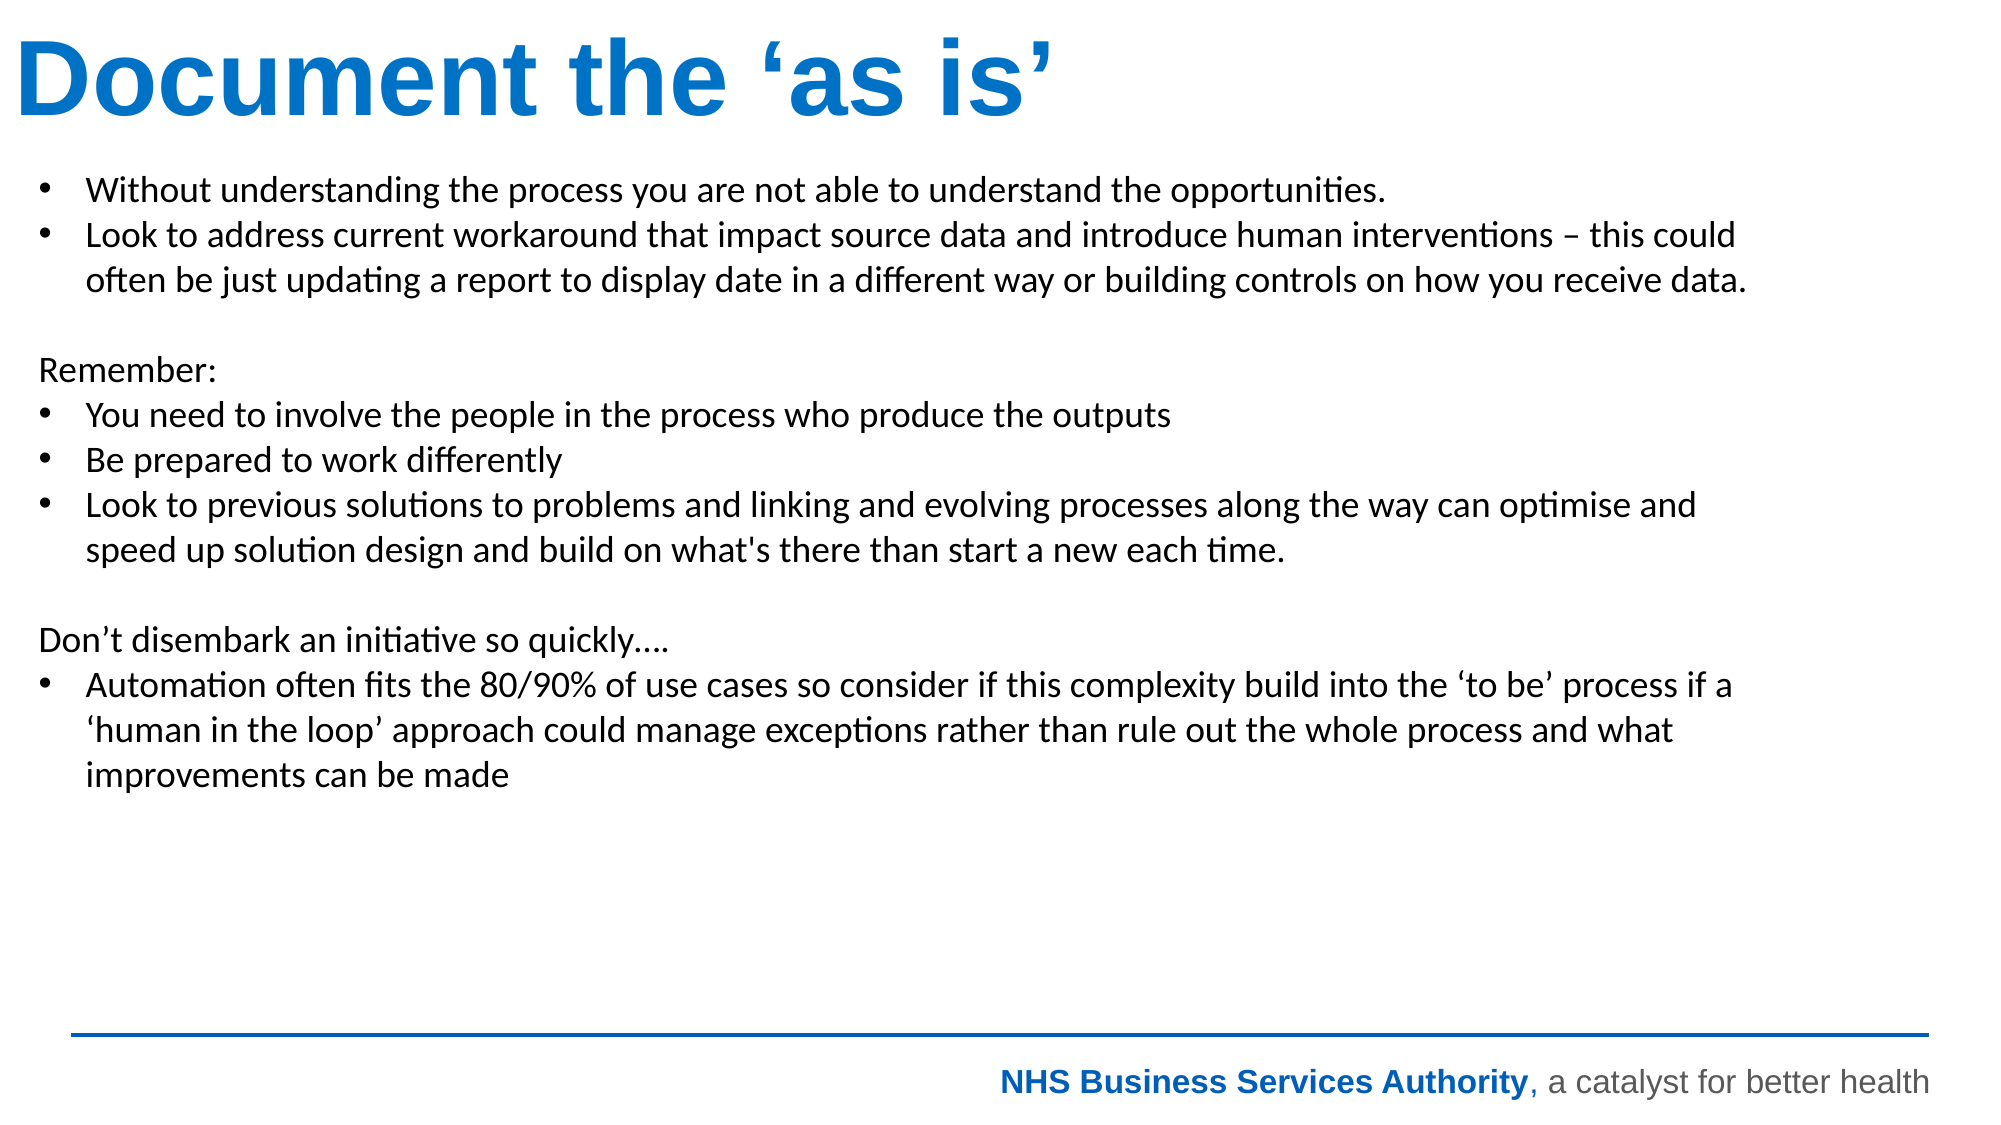

Document the ‘as is’

Without understanding the process you are not able to understand the opportunities.
Look to address current workaround that impact source data and introduce human interventions – this could often be just updating a report to display date in a different way or building controls on how you receive data.

Remember:
You need to involve the people in the process who produce the outputs
Be prepared to work differently
Look to previous solutions to problems and linking and evolving processes along the way can optimise and speed up solution design and build on what's there than start a new each time.

Don’t disembark an initiative so quickly….
Automation often fits the 80/90% of use cases so consider if this complexity build into the ‘to be’ process if a ‘human in the loop’ approach could manage exceptions rather than rule out the whole process and what  improvements can be made